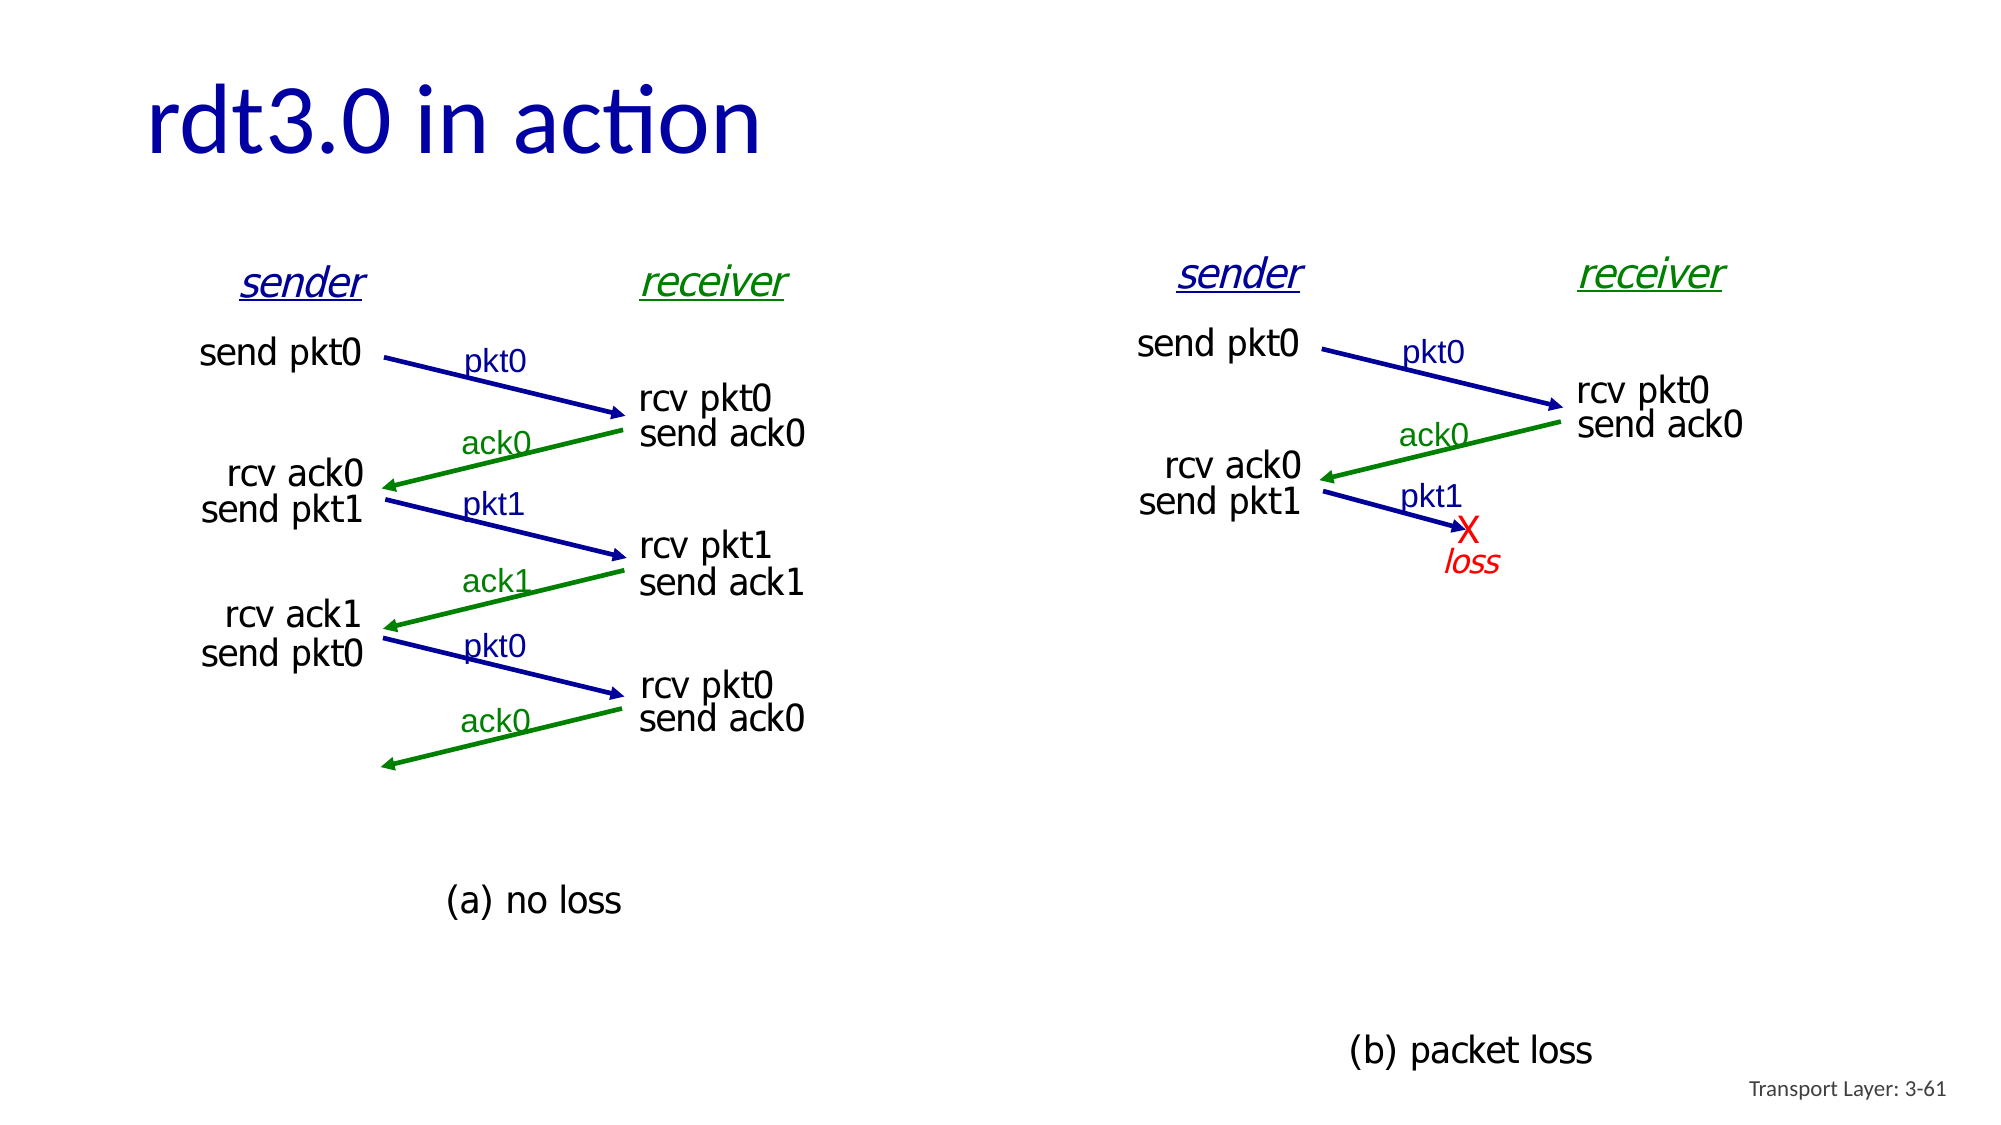

# rdt3.0 in action
receiver
sender
receiver
sender
send pkt0
send pkt0
pkt0

pkt0

rcv pkt0
rcv pkt0
send ack0
send ack0
ack0

ack0

rcv ack0
rcv ack0
pkt1

X
loss
send pkt1
pkt1

send pkt1
rcv pkt1
send ack1
ack1

rcv ack1
pkt0

send pkt0
rcv pkt0
send ack0
ack0

(a) no loss

(b) packet loss
Transport Layer: 3-61